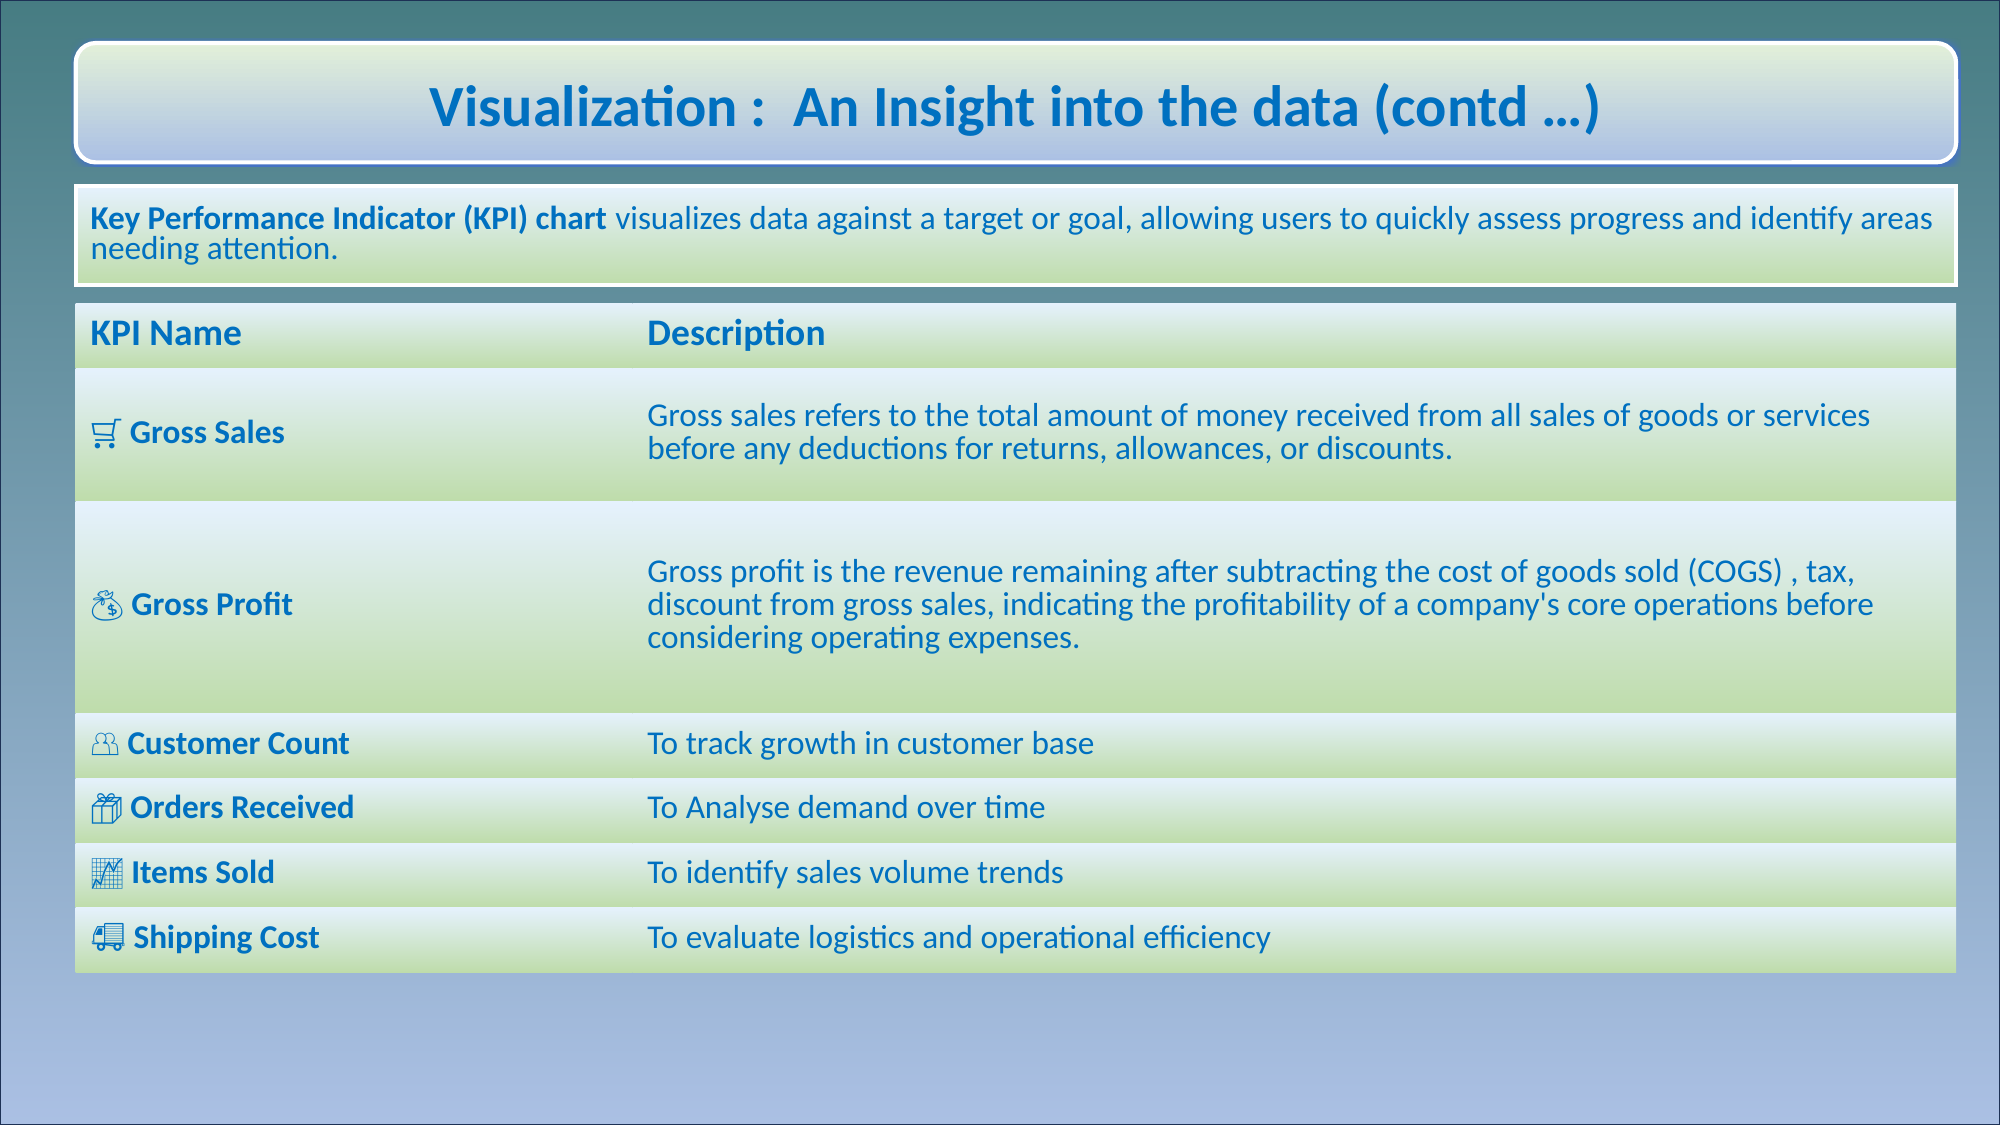

Visualization :  An Insight into the data (contd …)
Key Performance Indicator (KPI) chart visualizes data against a target or goal, allowing users to quickly assess progress and identify areas needing attention.
| KPI Name | Description |
| --- | --- |
| 🛒 Gross Sales | Gross sales refers to the total amount of money received from all sales of goods or services before any deductions for returns, allowances, or discounts. |
| 💰 Gross Profit | Gross profit is the revenue remaining after subtracting the cost of goods sold (COGS) , tax, discount from gross sales, indicating the profitability of a company's core operations before considering operating expenses. |
| 👥 Customer Count | To track growth in customer base |
| 📦 Orders Received | To Analyse demand over time |
| 📈 Items Sold | To identify sales volume trends |
| 🚚 Shipping Cost | To evaluate logistics and operational efficiency |
| KPI Name | Why It’s Used |
| --- | --- |
| 🛒 Gross Sales | Measure revenue generation effectiveness |
| 💰 Gross Profit | Understand profitability after costs |
| 👥 Customer Count | Track growth in customer base |
| 📦 Orders Received | Analyze demand over time |
| 📈 Items Sold | Identify sales volume trends |
| 🚚 Shipping Cost | Evaluate logistics and operational efficiency |